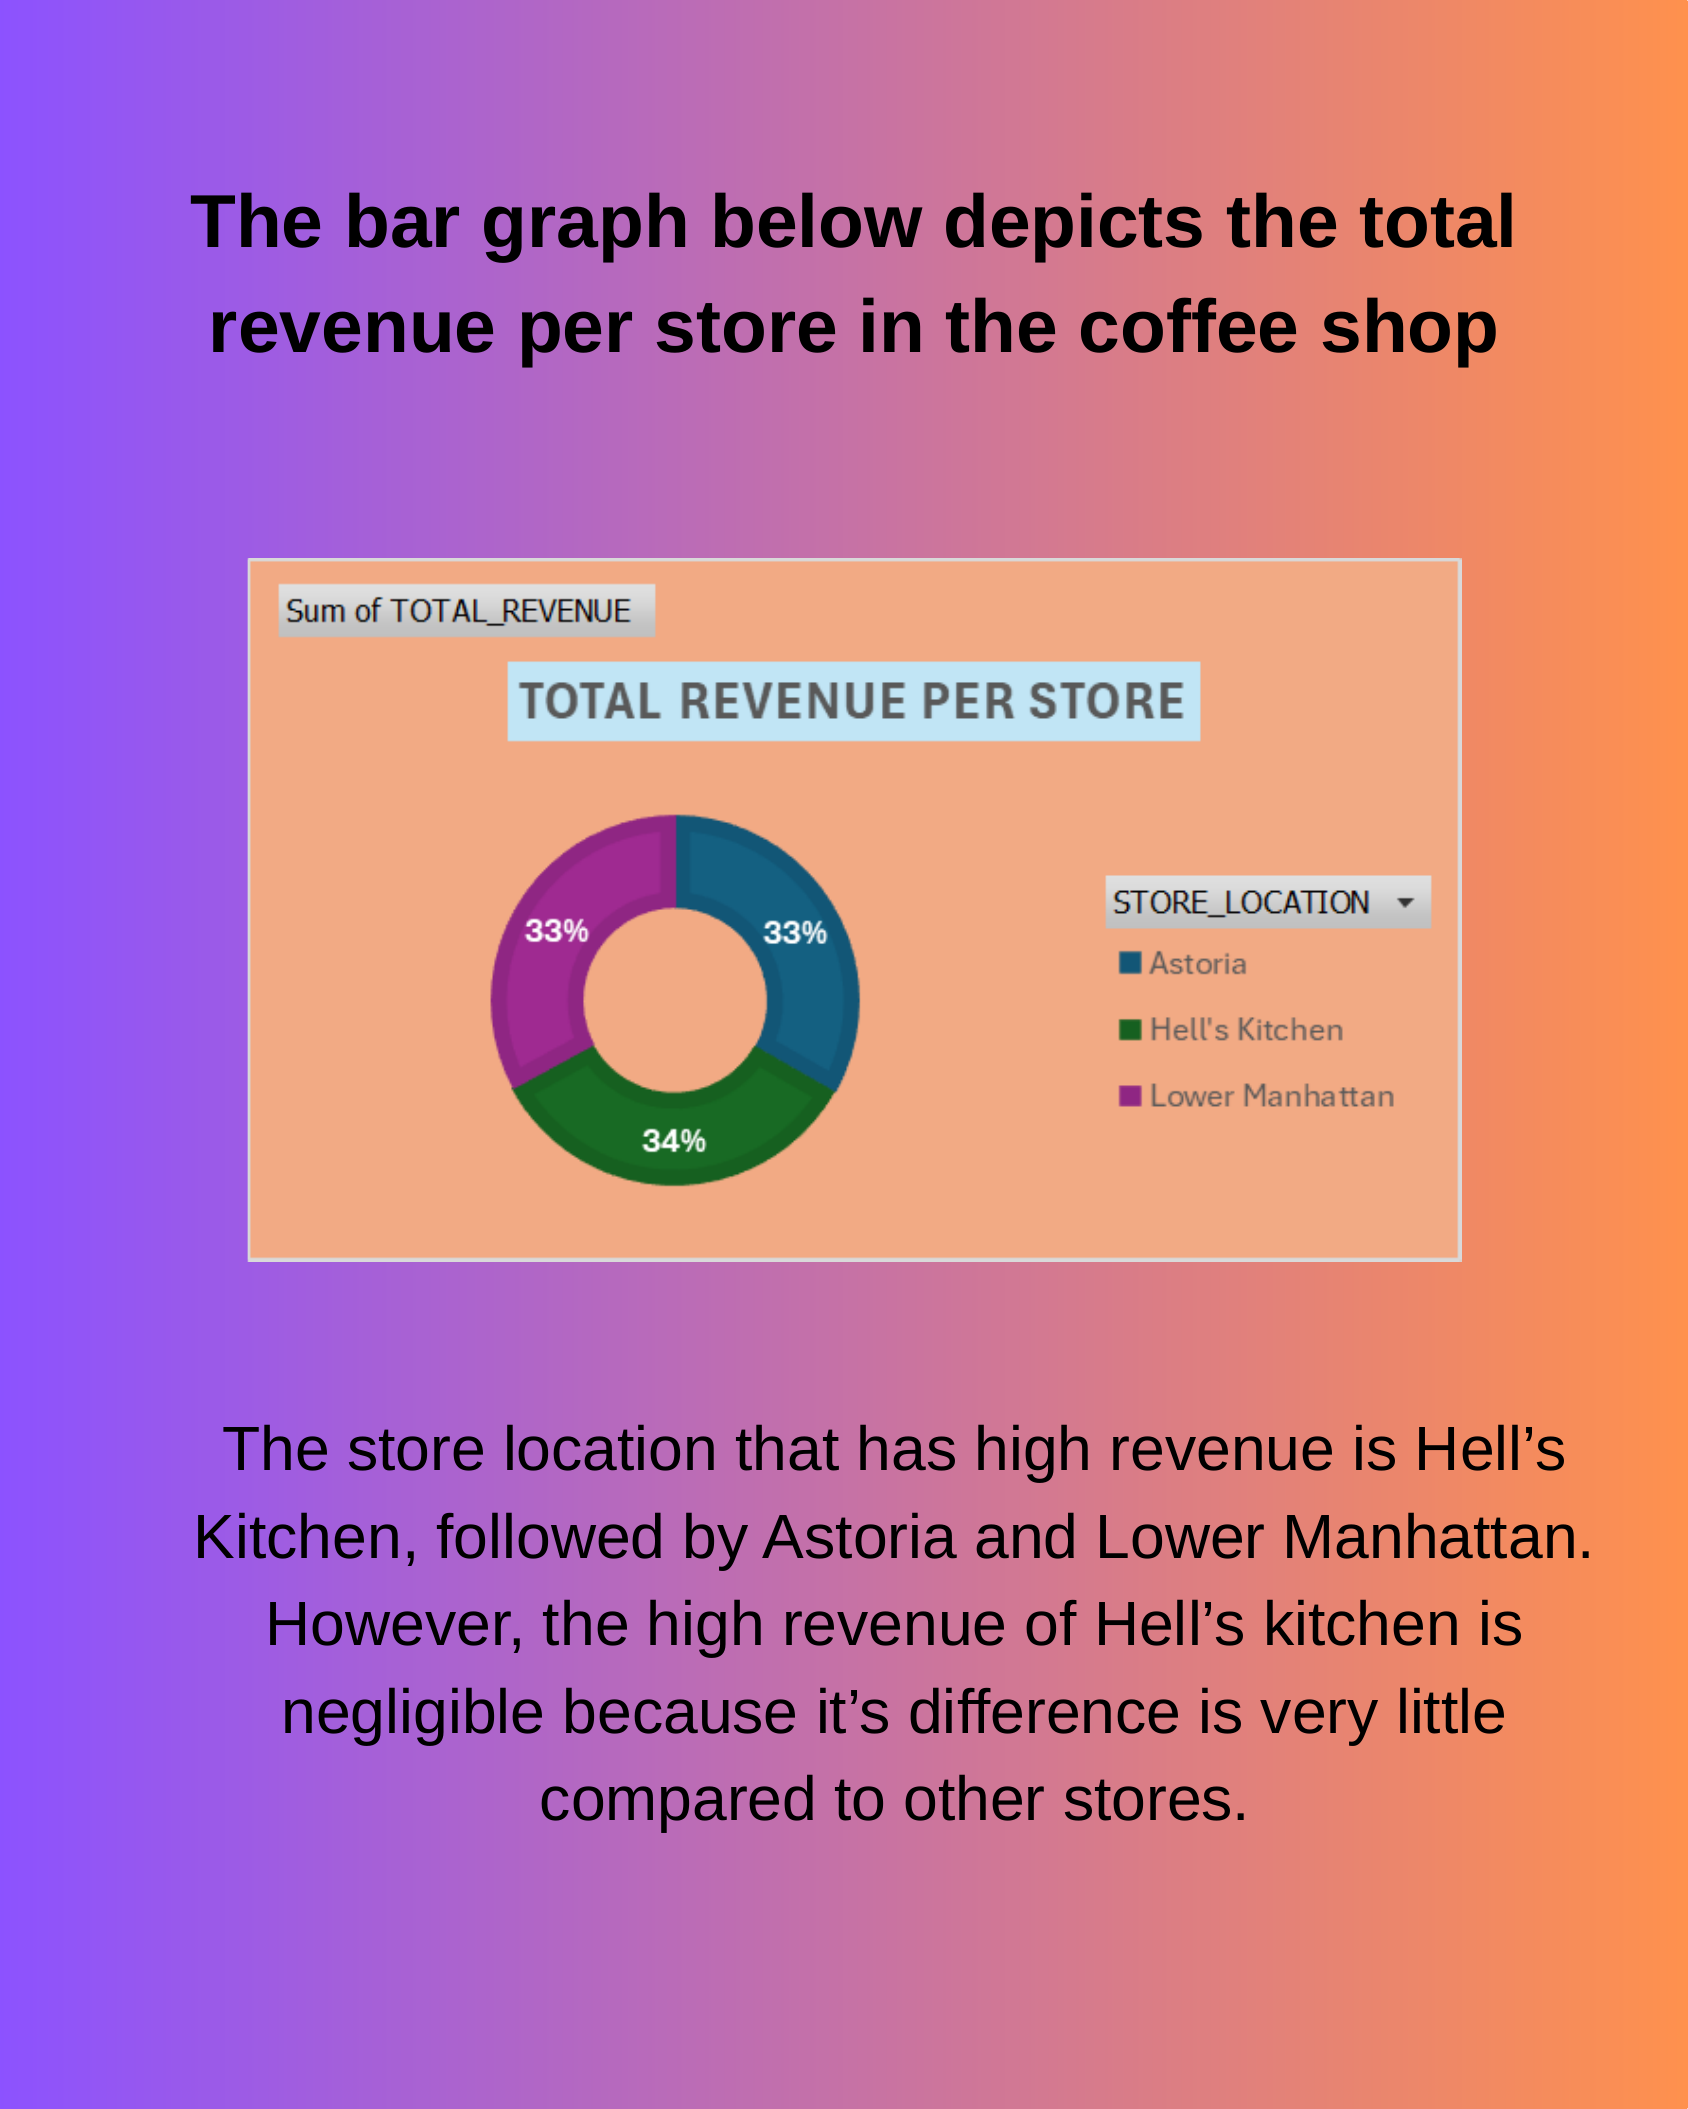

The bar graph below depicts the total revenue per store in the coffee shop

The store location that has high revenue is Hell’s Kitchen, followed by Astoria and Lower Manhattan. However, the high revenue of Hell’s kitchen is negligible because it’s difference is very little compared to other stores.